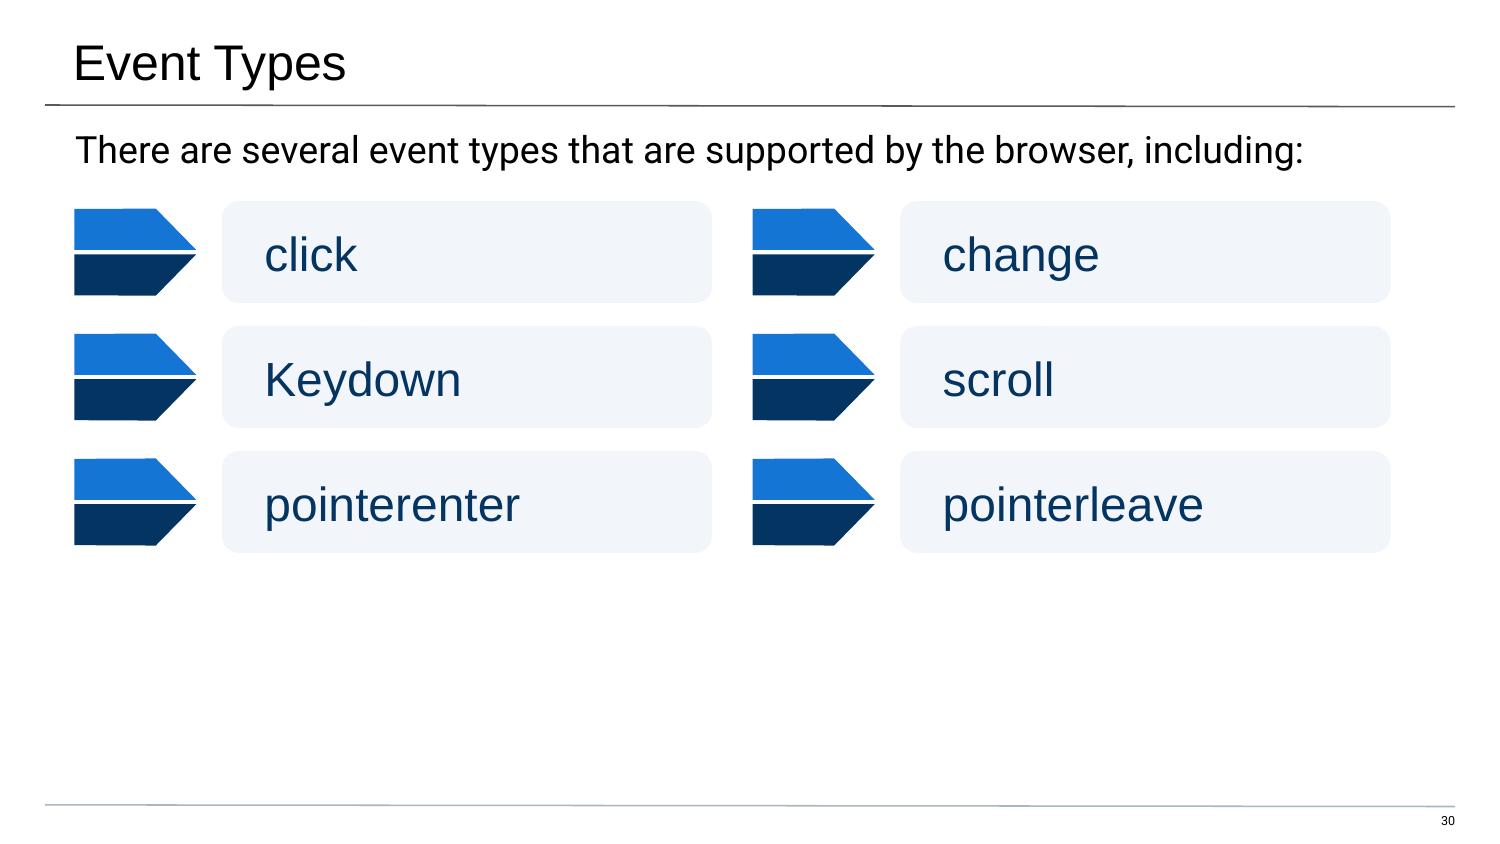

# Event Types

There are several event types that are supported by the browser, including:
click
change

Keydown
scroll

pointerenter
pointerleave